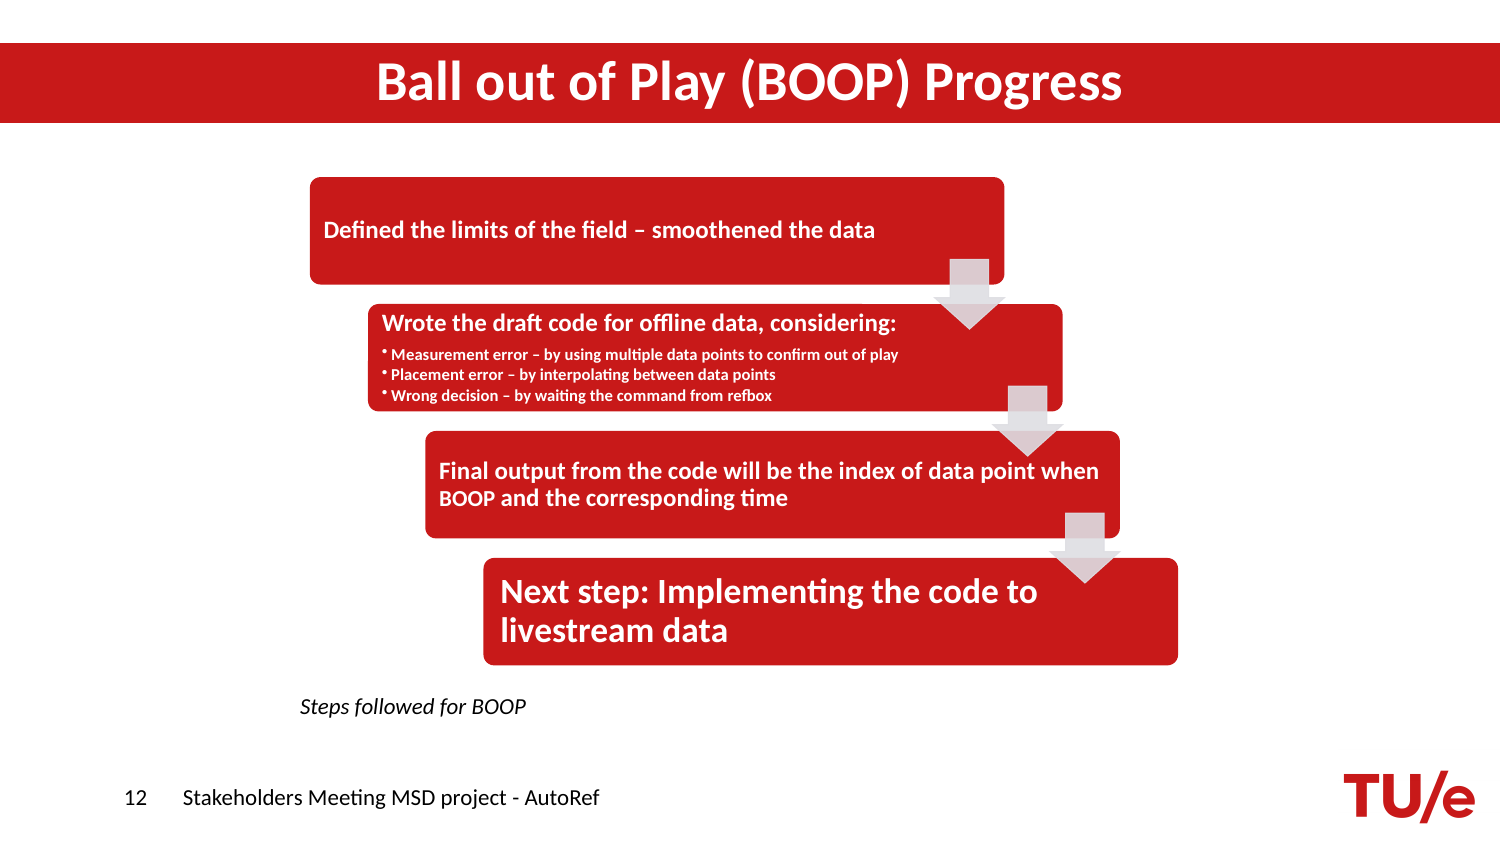

Ball out of Play (BOOP) Progress
Defined the limits of the field – smoothened the data
Wrote the draft code for offline data, considering:
Measurement error – by using multiple data points to confirm out of play
Placement error – by interpolating between data points
Wrong decision – by waiting the command from refbox
Final output from the code will be the index of data point when BOOP and the corresponding time
Next step: Implementing the code to livestream data

Steps followed for BOOP
12
Stakeholders Meeting MSD project - AutoRef